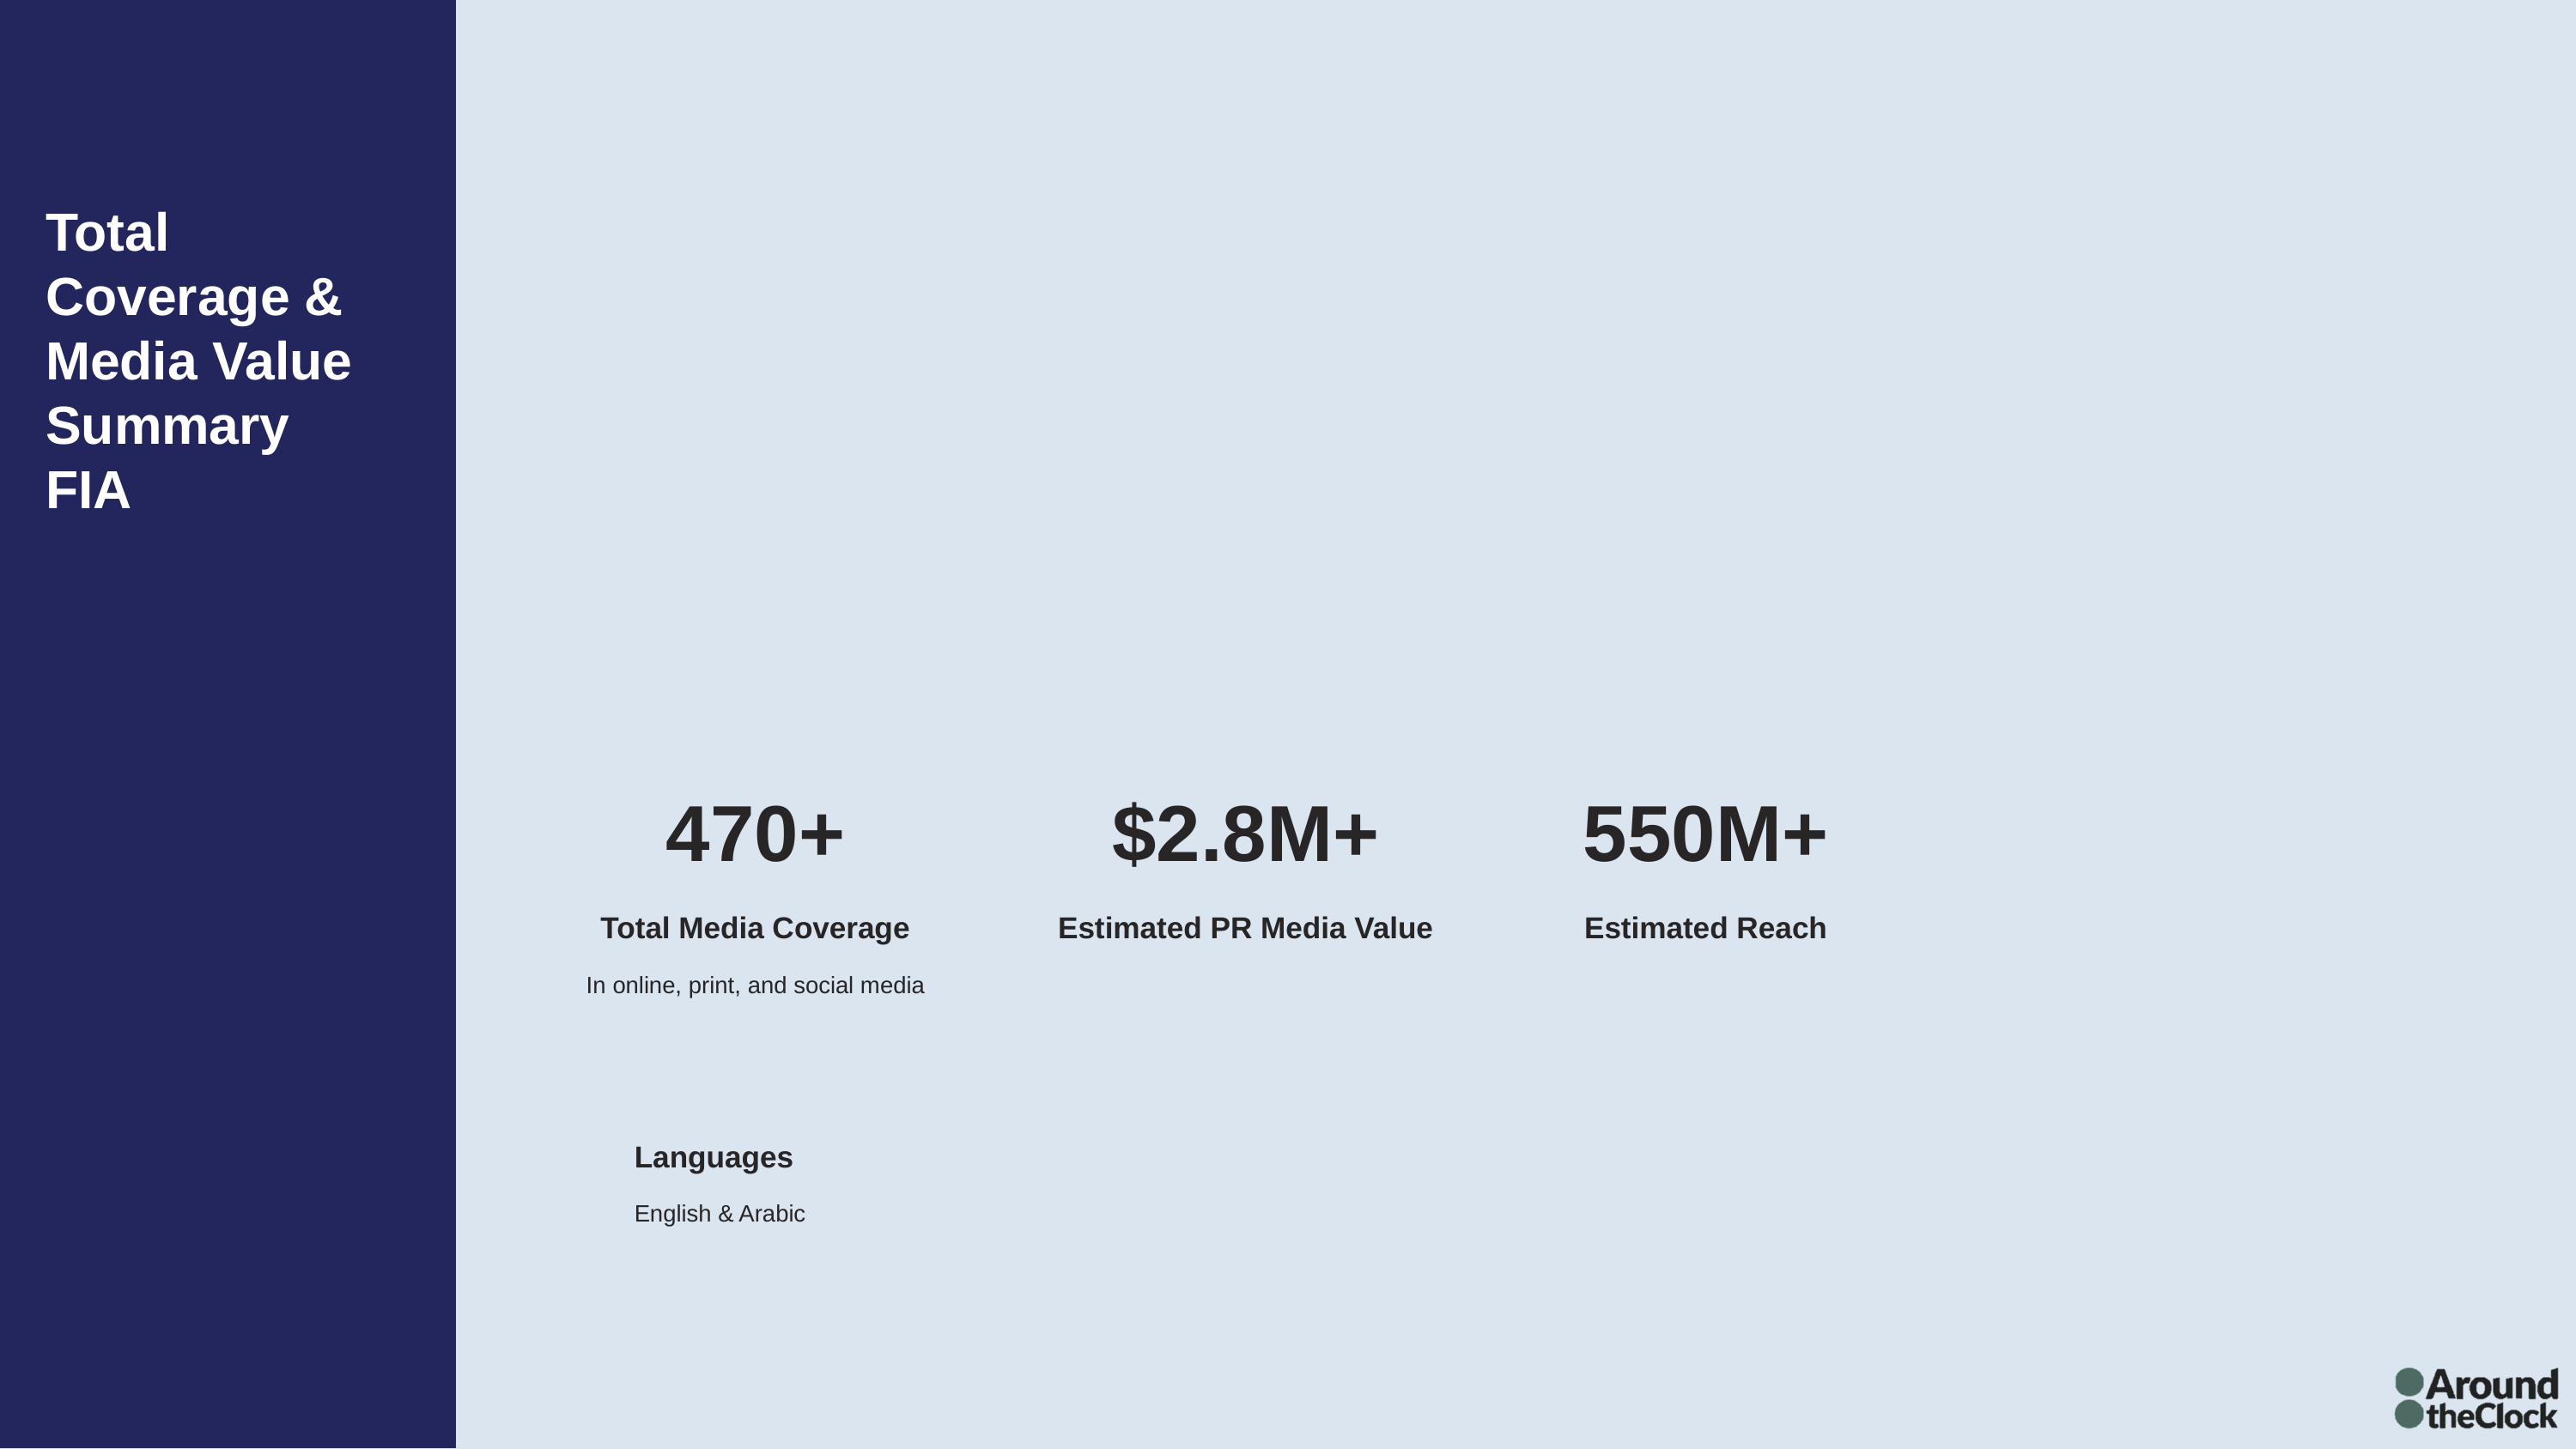

Total Coverage & Media Value Summary
FIA
470+
$2.8M+
550M+
Total Media Coverage
Estimated PR Media Value
Estimated Reach
In online, print, and social media
Languages
English & Arabic